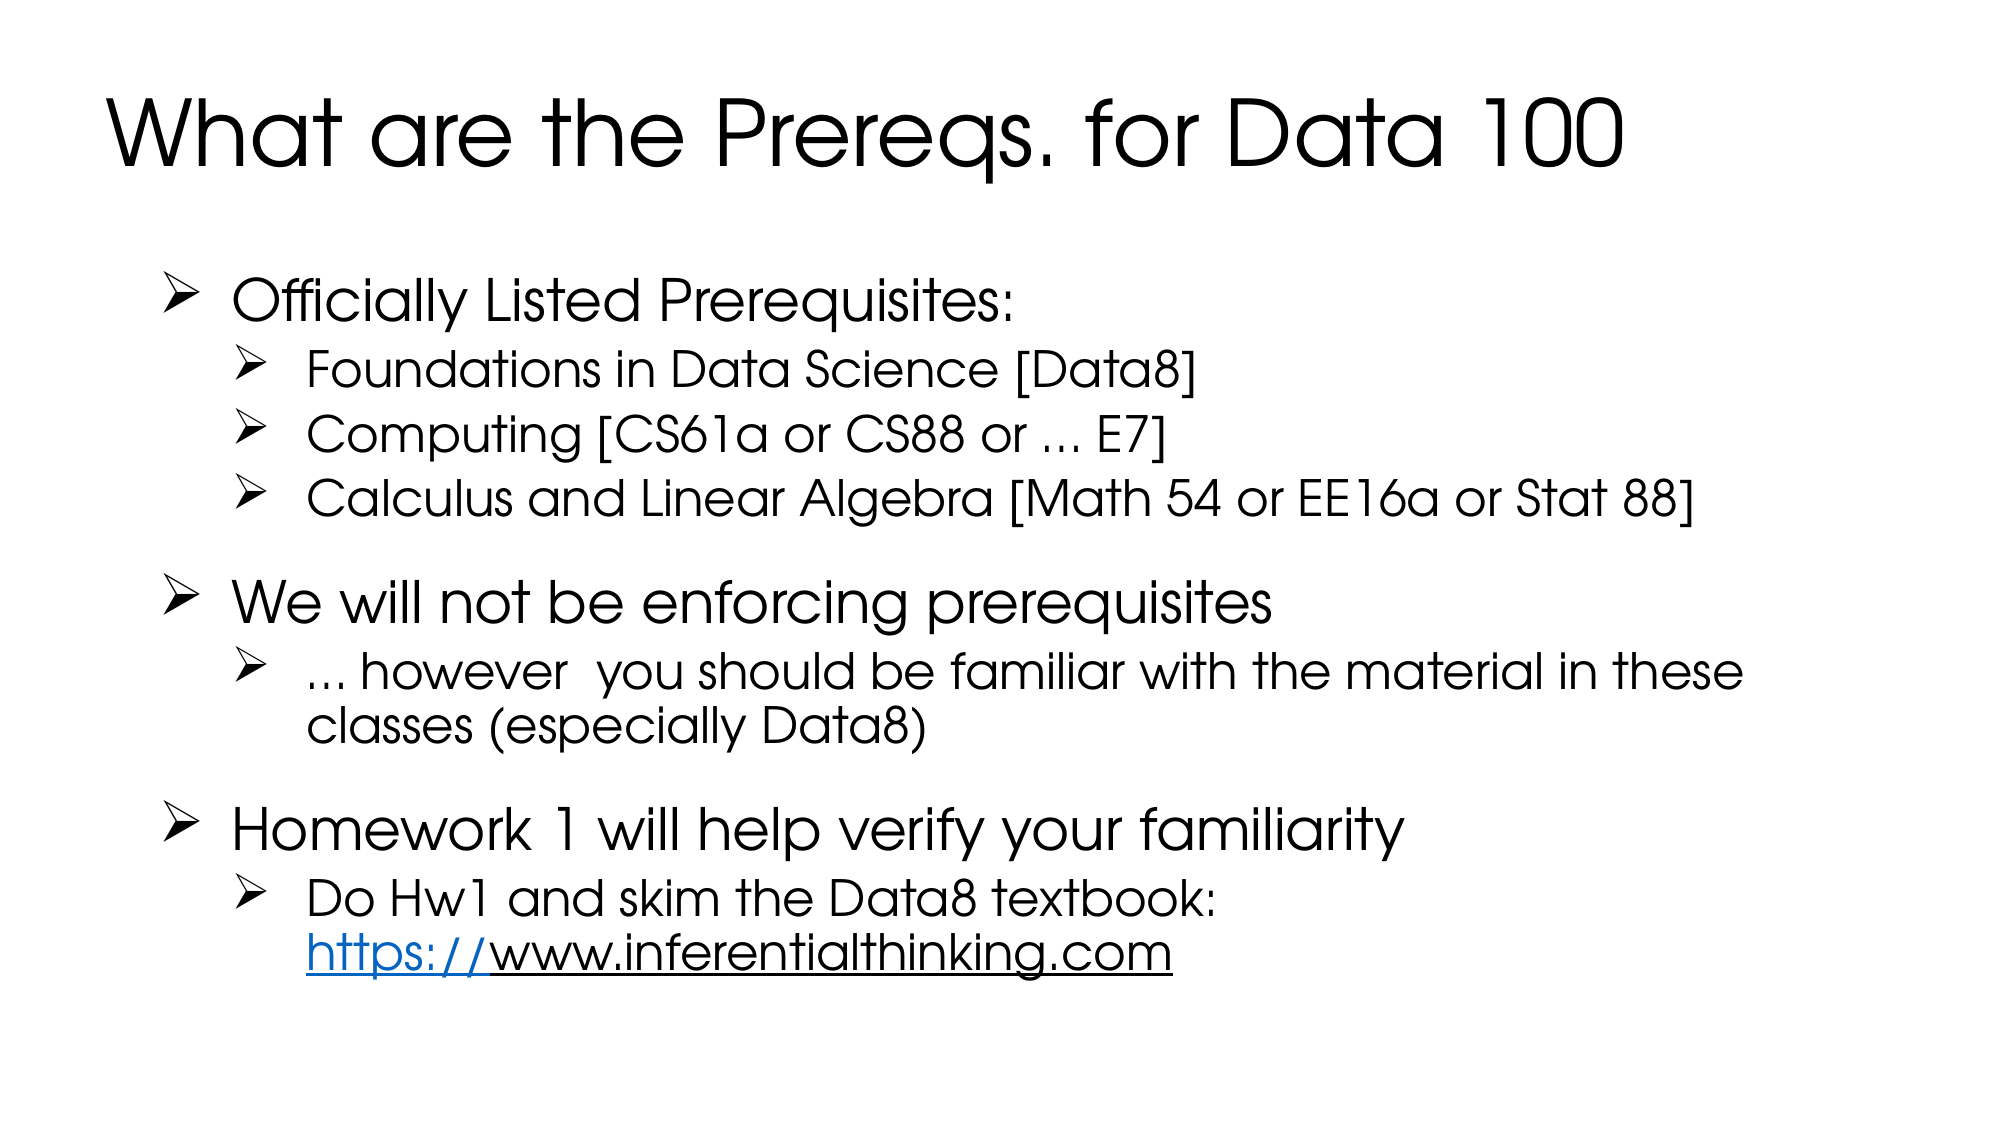

# What are the Prereqs. for Data 100
Officially Listed Prerequisites:
Foundations in Data Science [Data8]
Computing [CS61a or CS88 or … E7]
Calculus and Linear Algebra [Math 54 or EE16a or Stat 88]
We will not be enforcing prerequisites
… however  you should be familiar with the material in these classes (especially Data8)
Homework 1 will help verify your familiarity
Do Hw1 and skim the Data8 textbook:
https://www.inferentialthinking.com